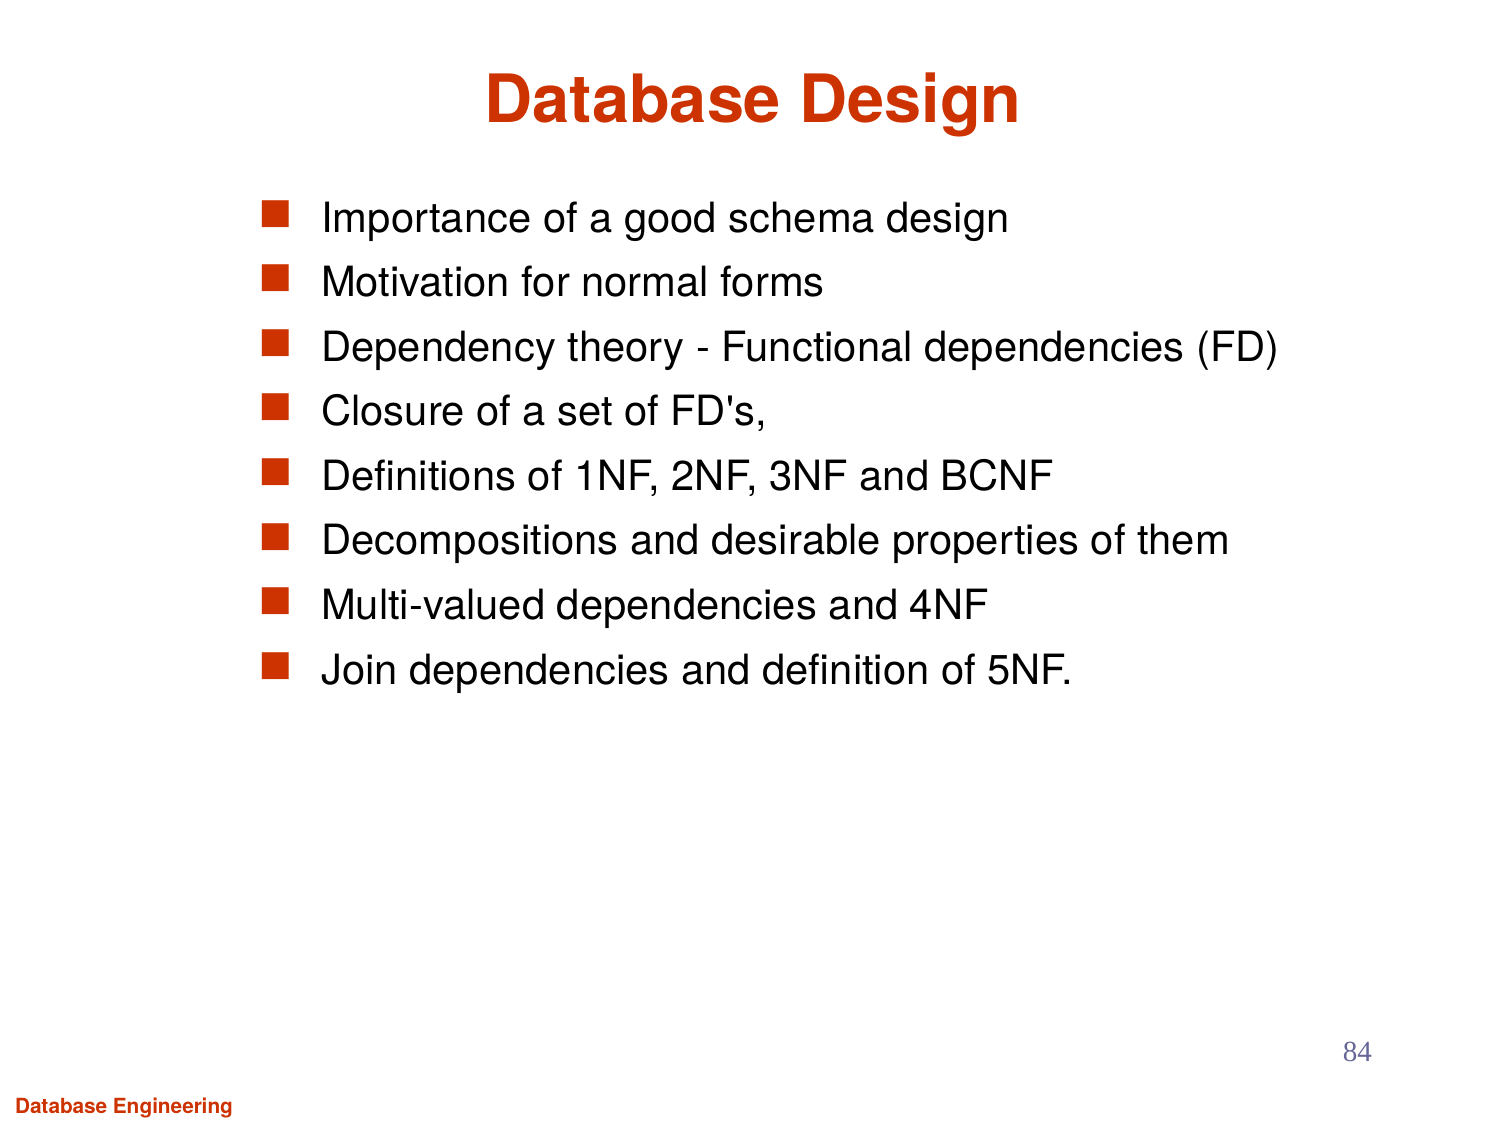

# Database Design
Importance of a good schema design
Motivation for normal forms
Dependency theory - Functional dependencies (FD)
Closure of a set of FD's,
Definitions of 1NF, 2NF, 3NF and BCNF
Decompositions and desirable properties of them
Multi-valued dependencies and 4NF
Join dependencies and definition of 5NF.
84